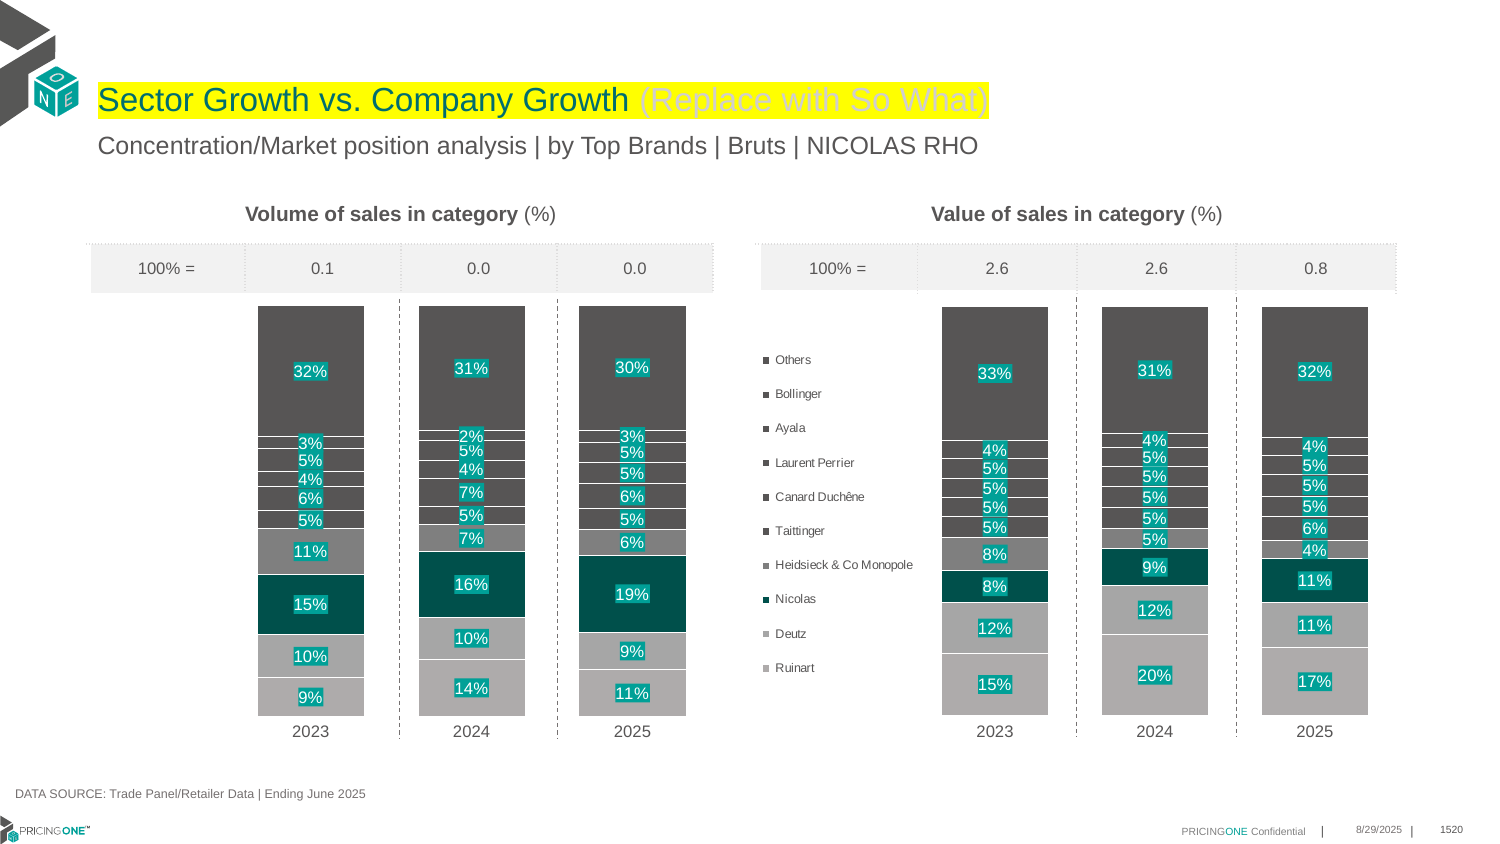

# Sector Growth vs. Company Growth (Replace with So What)
Concentration/Market position analysis | by Top Brands | Bruts | NICOLAS RHO
| Volume of sales in category (%) |  |  |  |
| --- | --- | --- | --- |
| 100% = | 0.1 | 0.0 | 0.0 |
| Value of sales in category (%) |  |  |  |
| --- | --- | --- | --- |
| 100% = | 2.6 | 2.6 | 0.8 |

### Chart

| Category | Ruinart | Deutz | Nicolas | Heidsieck & Co Monopole | Taittinger | Canard Duchêne | Laurent Perrier | Ayala | Bollinger | Others |
|---|---|---|---|---|---|---|---|---|---|---|
| 2023 | 0.09439724364746878 | 0.10400924004541717 | 0.14695979014134136 | 0.11048901765788341 | 0.0454171723894914 | 0.057104263732821736 | 0.03844798559179358 | 0.05422653772366 | 0.0287772600916174 | 0.3201714889785051 |
| 2024 | 0.13850999040587328 | 0.10305343511450382 | 0.15855337254411211 | 0.0663246151920911 | 0.04502982522003921 | 0.06757602302590414 | 0.04292328869978726 | 0.048742335127017894 | 0.023776748842447754 | 0.30551036582822344 |
| 2025 | 0.11356941807946587 | 0.0908555344635727 | 0.1879295673234274 | 0.06264318910780912 | 0.05164626562806834 | 0.059566668848595926 | 0.052039012895201936 | 0.04745696144530994 | 0.030306997447142763 | 0.303986384761406 |

### Chart

| Category | Ruinart | Deutz | Nicolas | Heidsieck & Co Monopole | Taittinger | Canard Duchêne | Laurent Perrier | Ayala | Bollinger | Others |
|---|---|---|---|---|---|---|---|---|---|---|
| 2023 | 0.15272669088576224 | 0.12263111069417819 | 0.07966579463800724 | 0.07914416615852966 | 0.05199073702813238 | 0.04554092759842097 | 0.046052721168205704 | 0.04973816444271619 | 0.043401456474472355 | 0.32910823091157515 |
| 2024 | 0.19817384716863132 | 0.11997562123673249 | 0.0892328035849842 | 0.04919558243749541 | 0.051661444589426564 | 0.05250840449312423 | 0.04747017857677309 | 0.045651488632118944 | 0.03550507223646778 | 0.31062555704424594 |
| 2025 | 0.16636324662280738 | 0.10998419948724239 | 0.10662977856206833 | 0.04450376552573443 | 0.0588772527268333 | 0.04856137606556302 | 0.0547747060630976 | 0.04535026494095758 | 0.04484625165929674 | 0.32010915834639925 |
DATA SOURCE: Trade Panel/Retailer Data | Ending June 2025

8/29/2025
1520